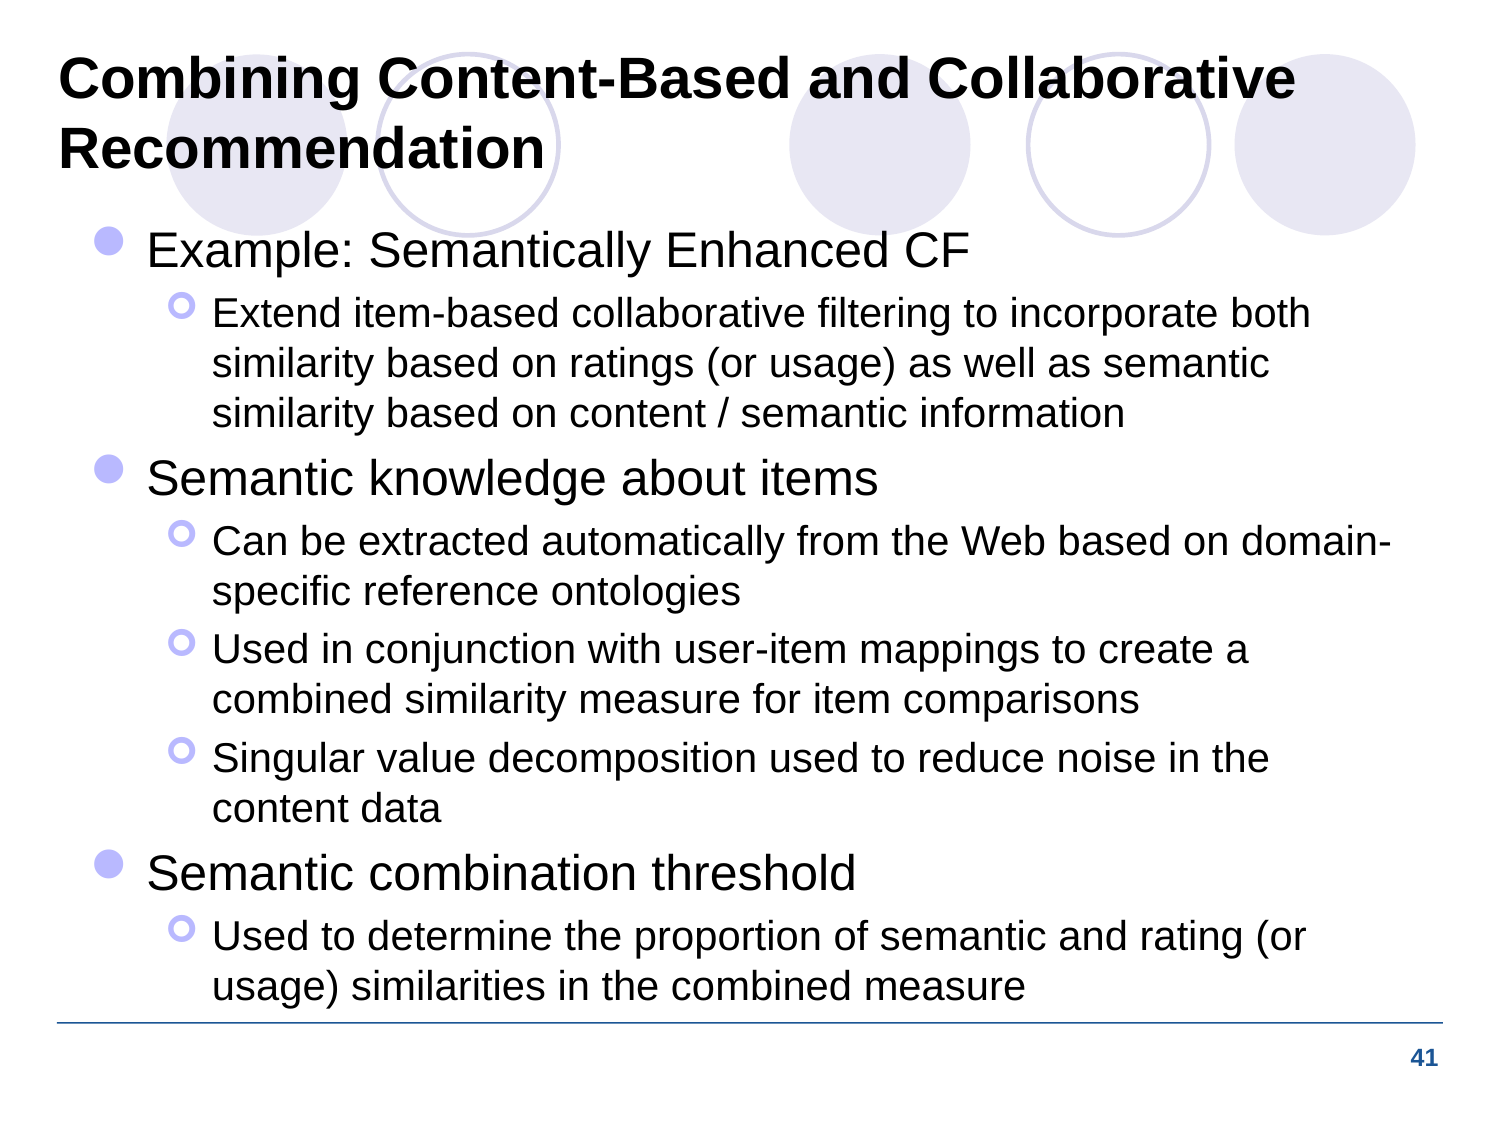

# Combining Content-Based and Collaborative Recommendation
Example: Semantically Enhanced CF
Extend item-based collaborative filtering to incorporate both similarity based on ratings (or usage) as well as semantic similarity based on content / semantic information
Semantic knowledge about items
Can be extracted automatically from the Web based on domain-specific reference ontologies
Used in conjunction with user-item mappings to create a combined similarity measure for item comparisons
Singular value decomposition used to reduce noise in the content data
Semantic combination threshold
Used to determine the proportion of semantic and rating (or usage) similarities in the combined measure
41